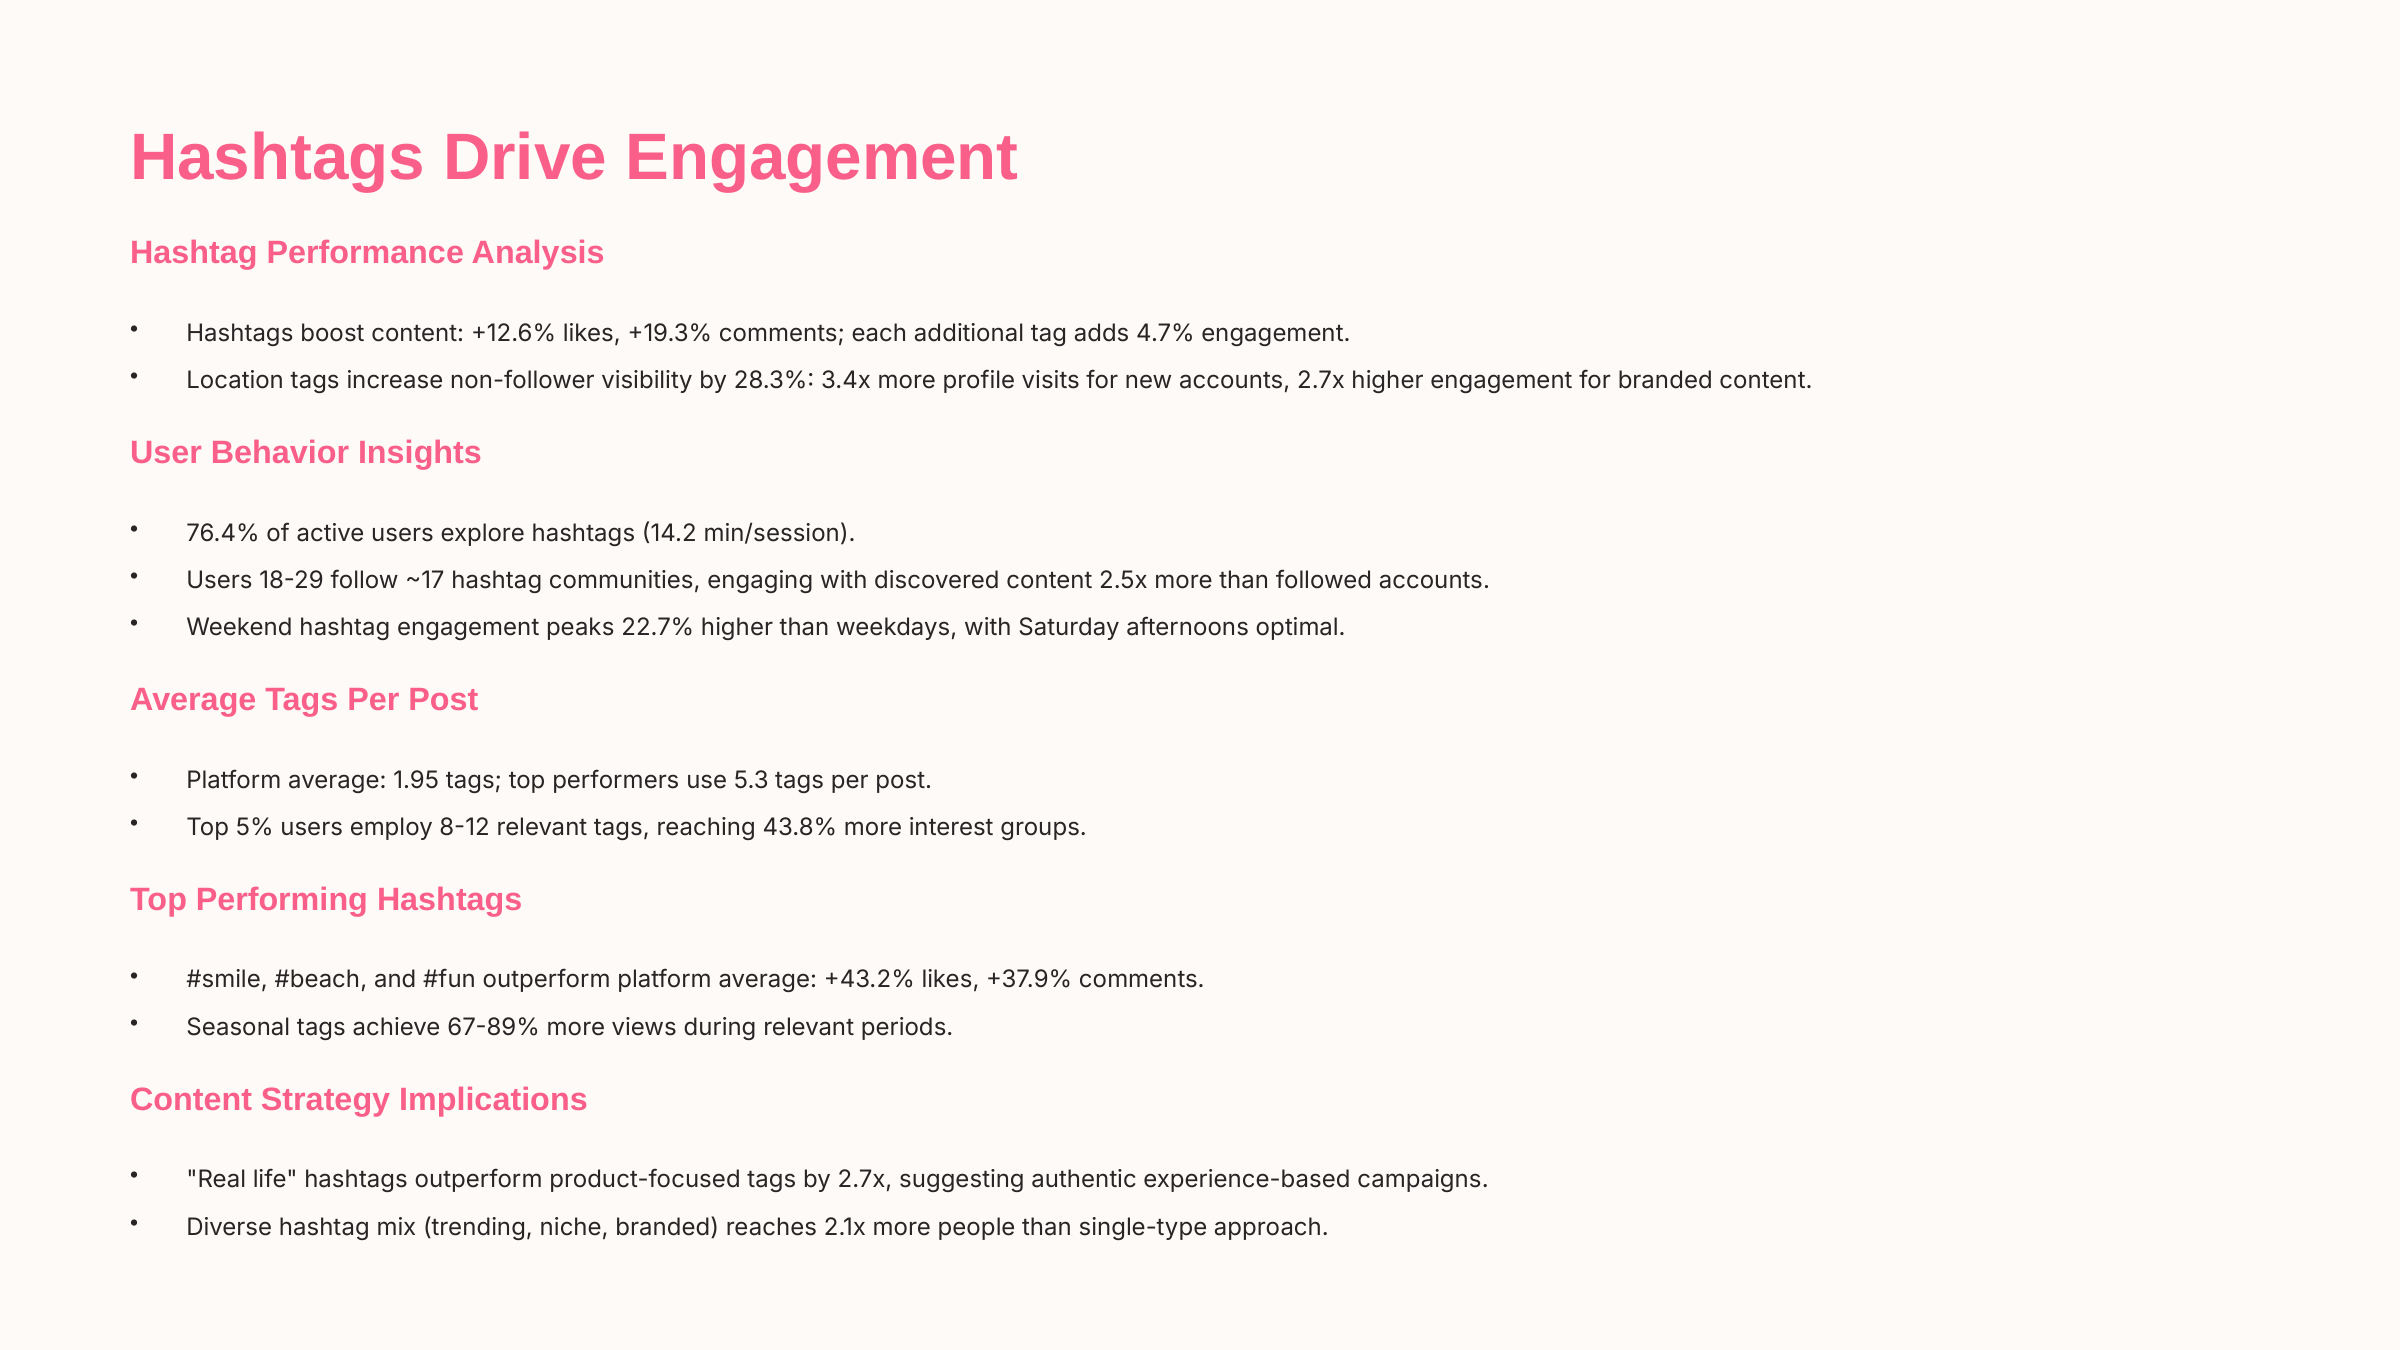

Hashtags Drive Engagement
Hashtag Performance Analysis
Hashtags boost content: +12.6% likes, +19.3% comments; each additional tag adds 4.7% engagement.
Location tags increase non-follower visibility by 28.3%: 3.4x more profile visits for new accounts, 2.7x higher engagement for branded content.
User Behavior Insights
76.4% of active users explore hashtags (14.2 min/session).
Users 18-29 follow ~17 hashtag communities, engaging with discovered content 2.5x more than followed accounts.
Weekend hashtag engagement peaks 22.7% higher than weekdays, with Saturday afternoons optimal.
Average Tags Per Post
Platform average: 1.95 tags; top performers use 5.3 tags per post.
Top 5% users employ 8-12 relevant tags, reaching 43.8% more interest groups.
Top Performing Hashtags
#smile, #beach, and #fun outperform platform average: +43.2% likes, +37.9% comments.
Seasonal tags achieve 67-89% more views during relevant periods.
Content Strategy Implications
"Real life" hashtags outperform product-focused tags by 2.7x, suggesting authentic experience-based campaigns.
Diverse hashtag mix (trending, niche, branded) reaches 2.1x more people than single-type approach.